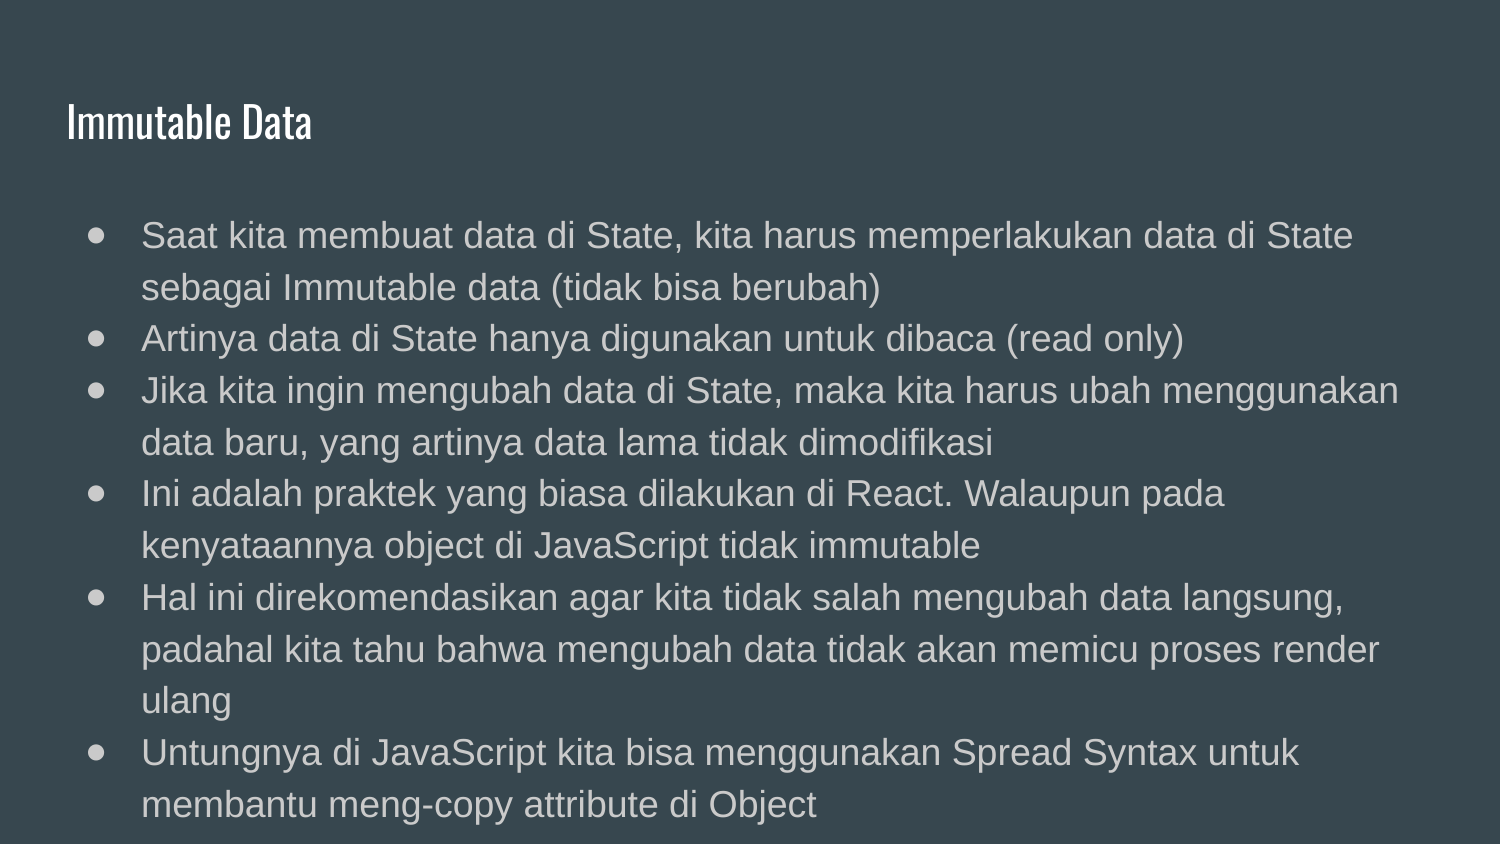

# Immutable Data
Saat kita membuat data di State, kita harus memperlakukan data di State sebagai Immutable data (tidak bisa berubah)
Artinya data di State hanya digunakan untuk dibaca (read only)
Jika kita ingin mengubah data di State, maka kita harus ubah menggunakan data baru, yang artinya data lama tidak dimodifikasi
Ini adalah praktek yang biasa dilakukan di React. Walaupun pada kenyataannya object di JavaScript tidak immutable
Hal ini direkomendasikan agar kita tidak salah mengubah data langsung, padahal kita tahu bahwa mengubah data tidak akan memicu proses render ulang
Untungnya di JavaScript kita bisa menggunakan Spread Syntax untuk membantu meng-copy attribute di Object